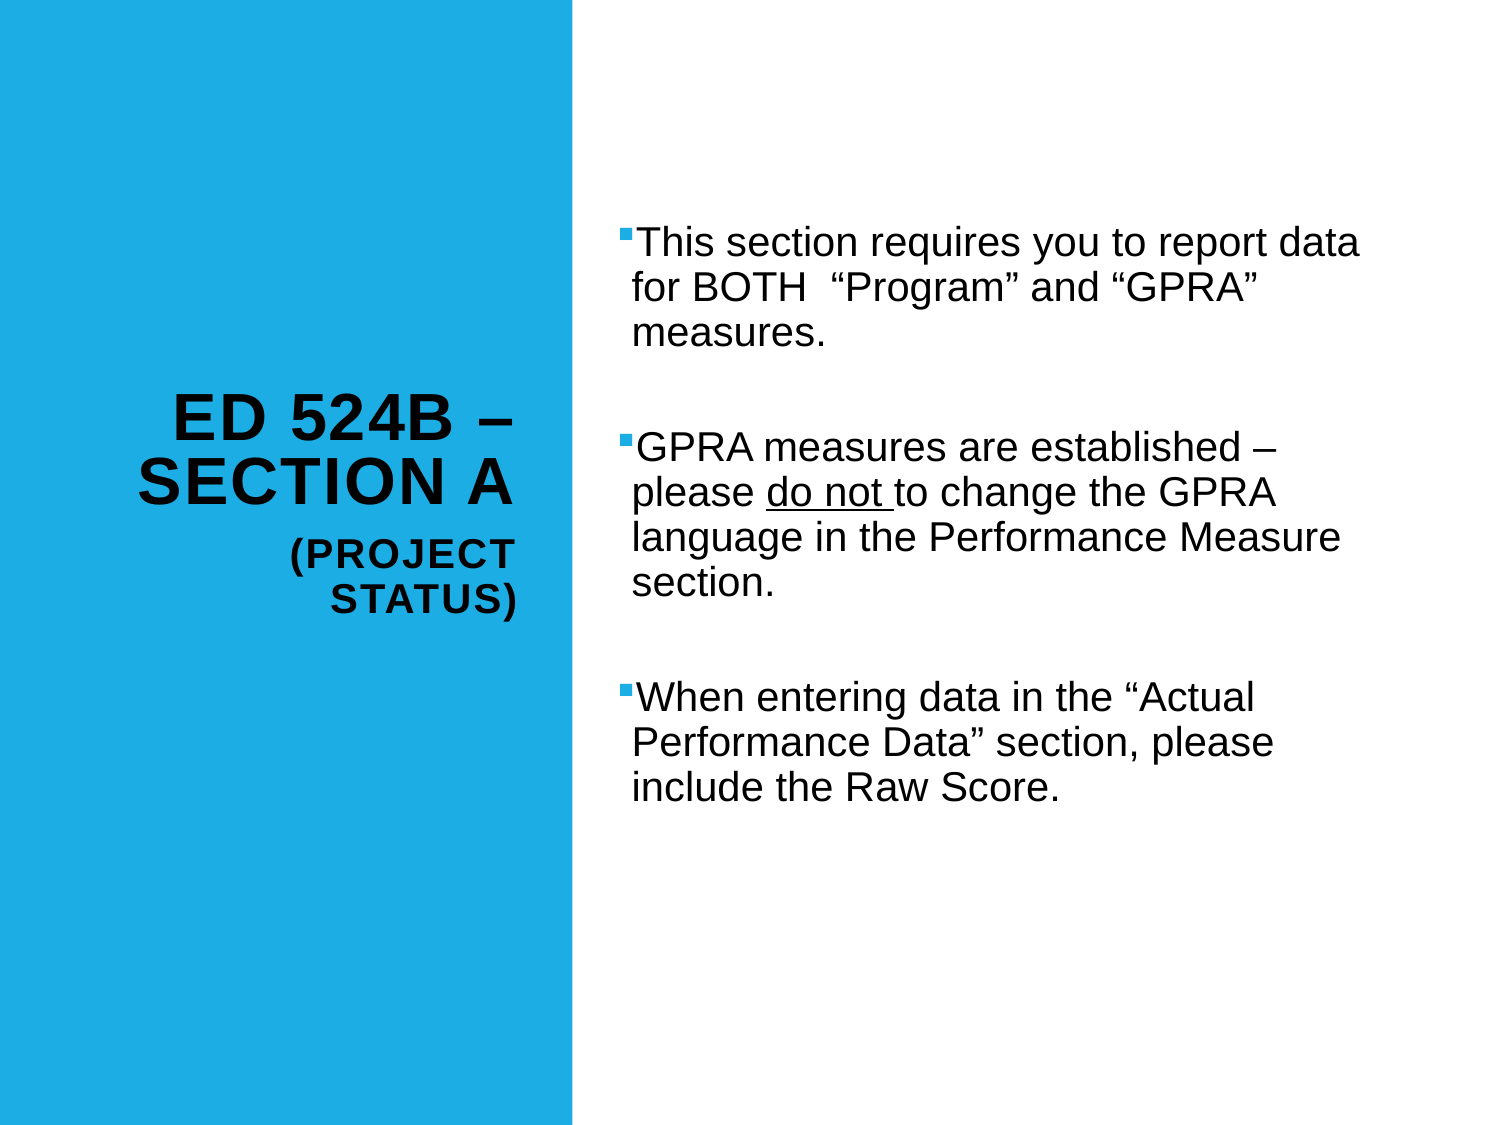

# ED 524B – Section A (Project Status)
This section requires you to report data for BOTH  “Program” and “GPRA” measures.

GPRA measures are established – please do not to change the GPRA language in the Performance Measure section.

When entering data in the “Actual Performance Data” section, please include the Raw Score.